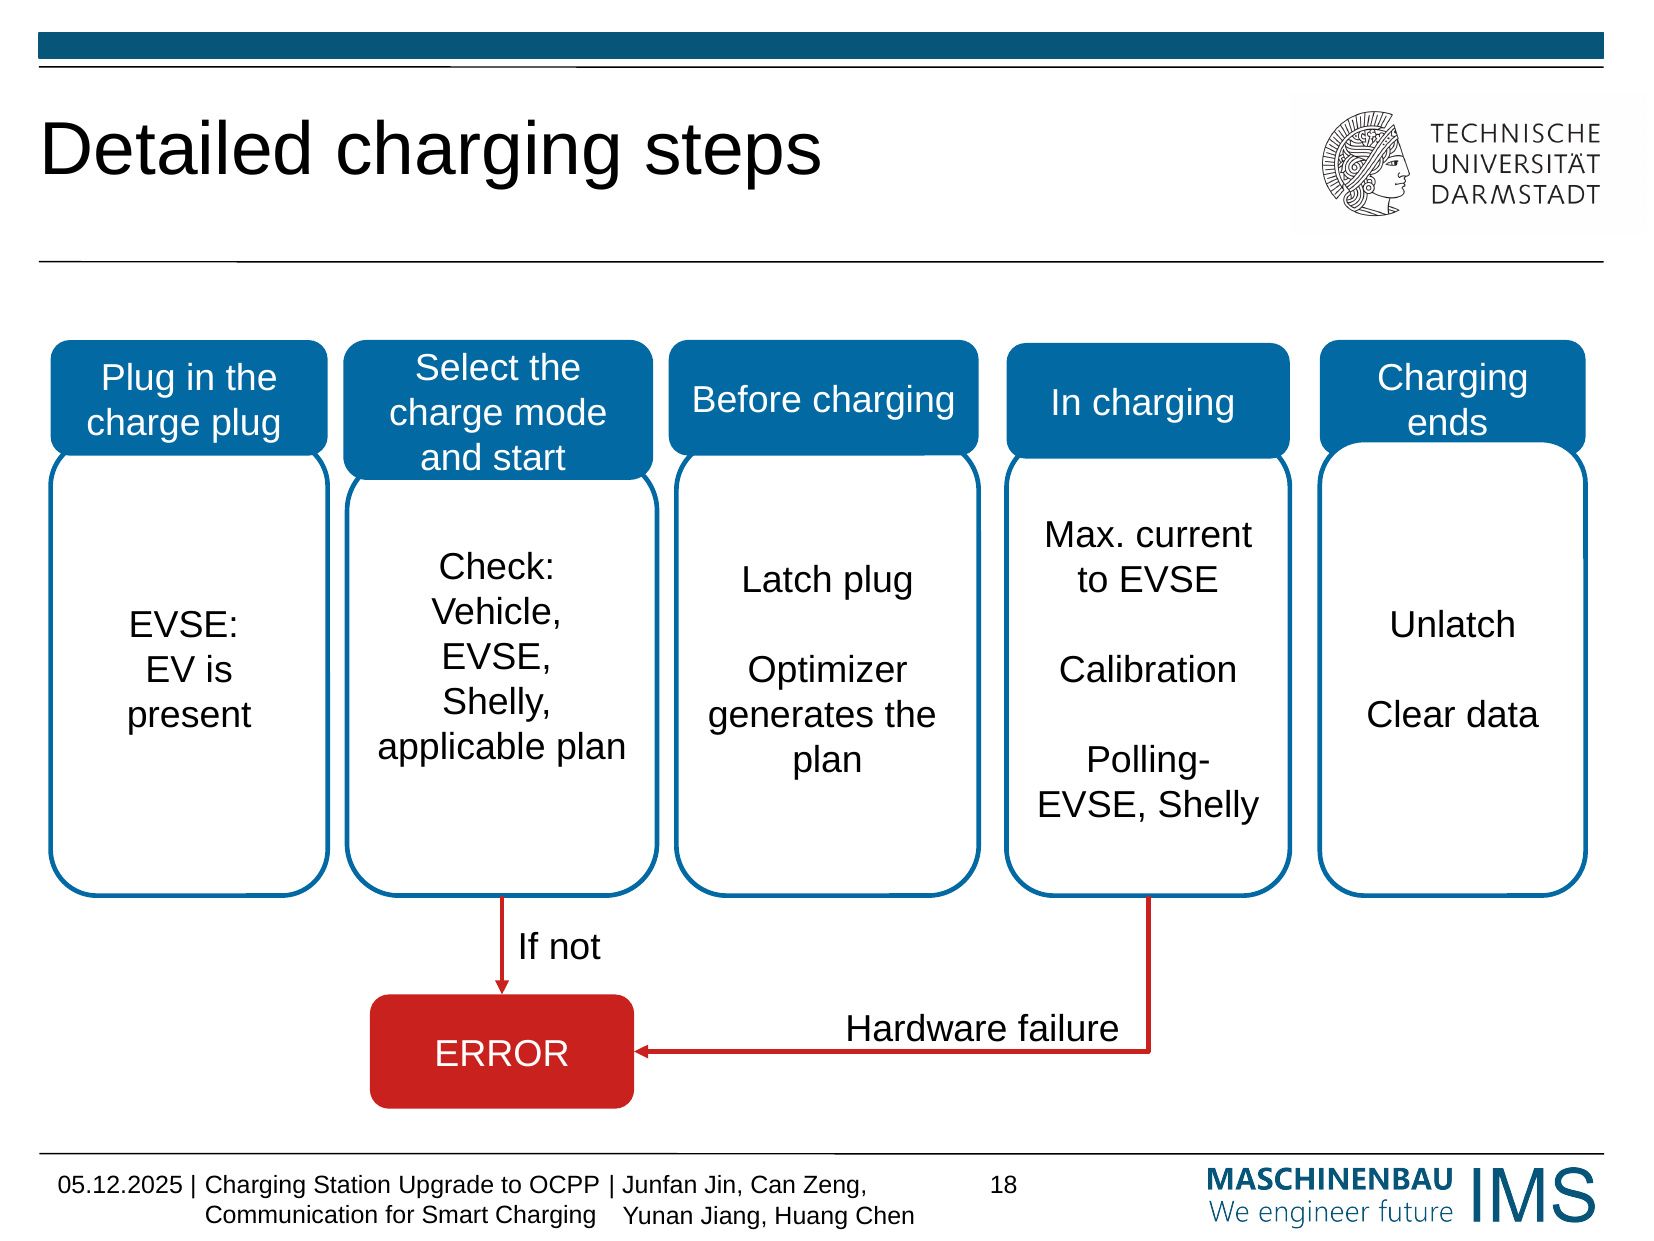

Detailed charging steps
Select the charge mode and start
Before charging
Charging ends
Plug in the charge plug
In charging
EVSE:
EV is present
Latch plug

Optimizer generates the  plan
Max. current to EVSE

Calibration

Polling-EVSE, Shelly
Unlatch

Clear data
Check:
Vehicle,
EVSE,
Shelly,  applicable plan

If not
ERROR
Hardware failure